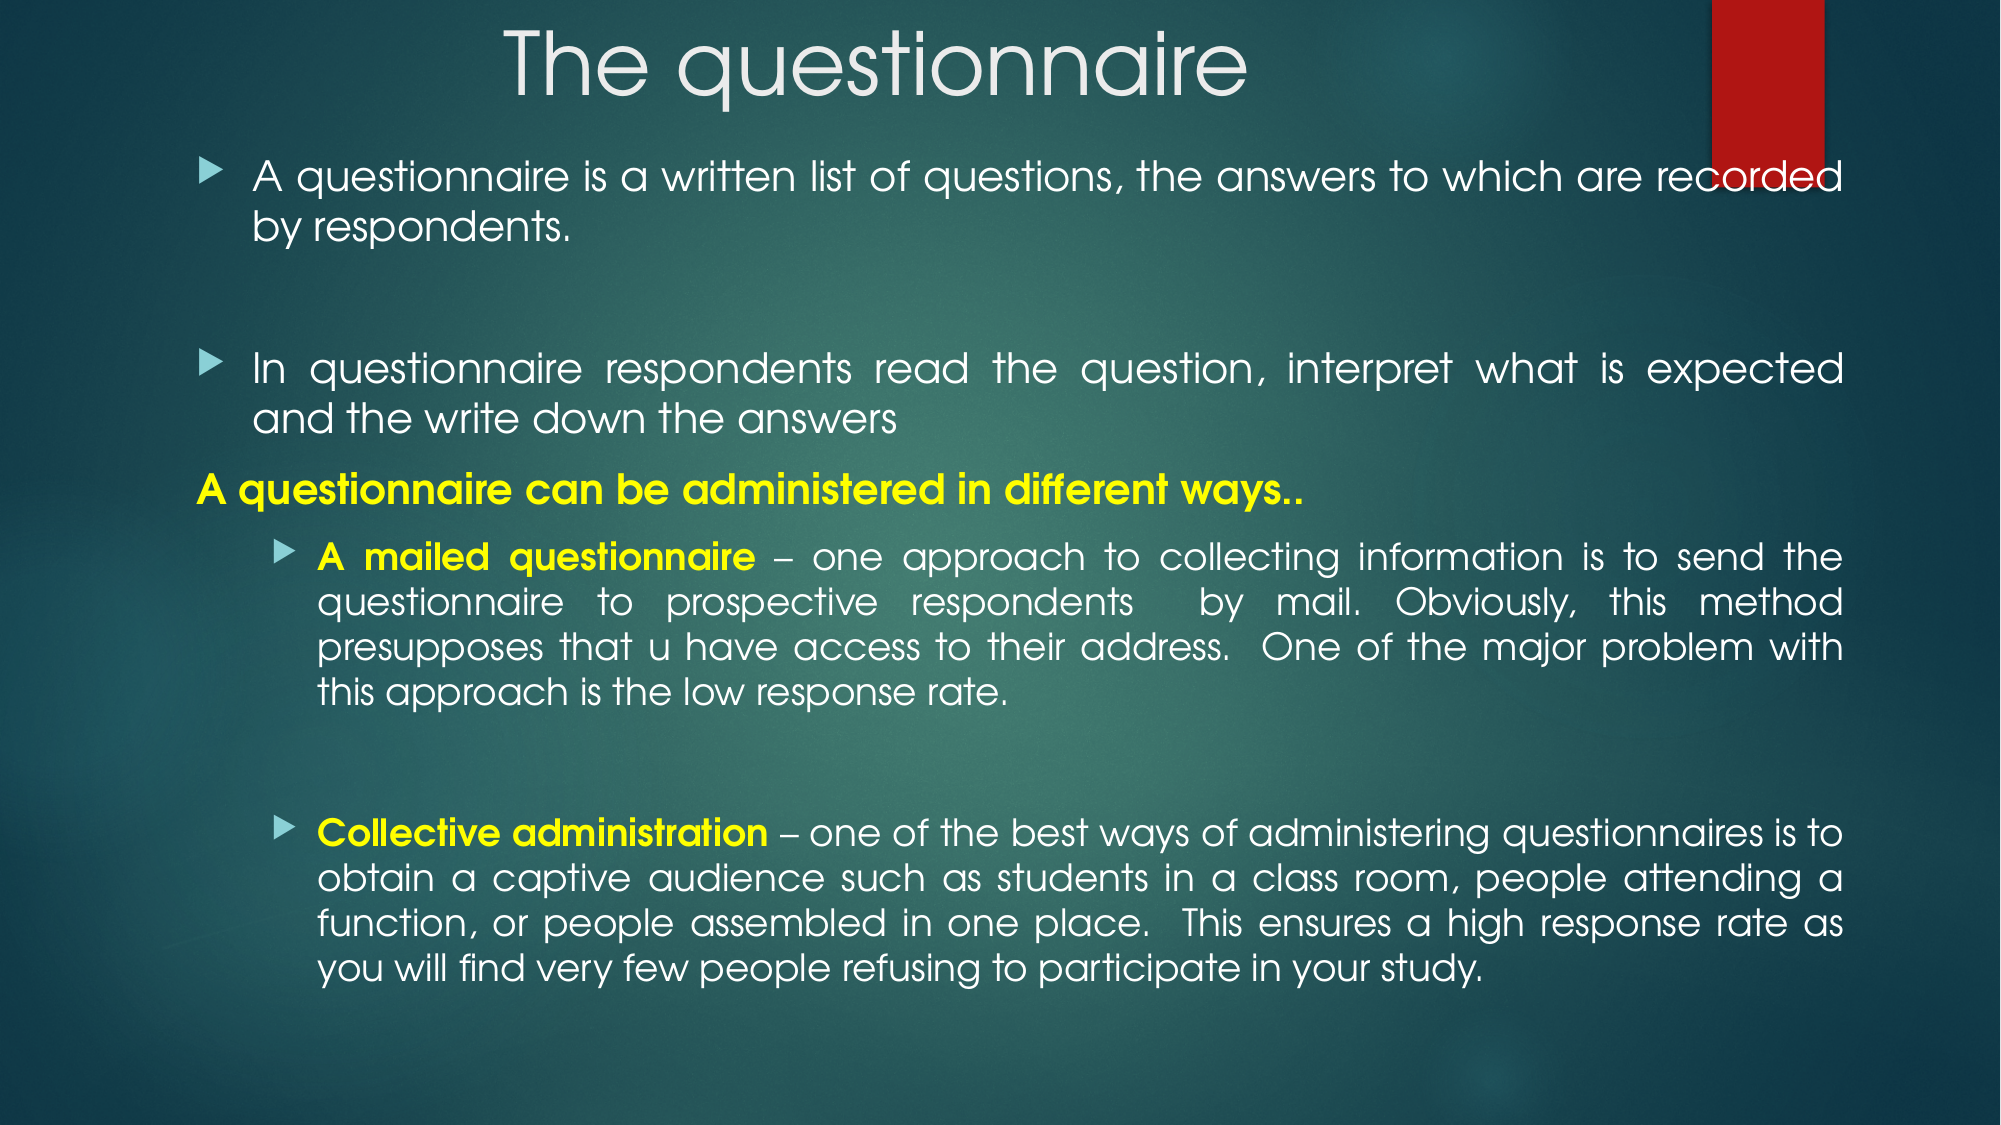

# The questionnaire
A questionnaire is a written list of questions, the answers to which are recorded by respondents.

In questionnaire respondents read the question, interpret what is expected and the write down the answers
A questionnaire can be administered in different ways..
A mailed questionnaire – one approach to collecting information is to send the questionnaire to prospective respondents  by mail. Obviously, this method presupposes that u have access to their address.  One of the major problem with this approach is the low response rate.

Collective administration – one of the best ways of administering questionnaires is to obtain a captive audience such as students in a class room, people attending a function, or people assembled in one place.  This ensures a high response rate as you will find very few people refusing to participate in your study.